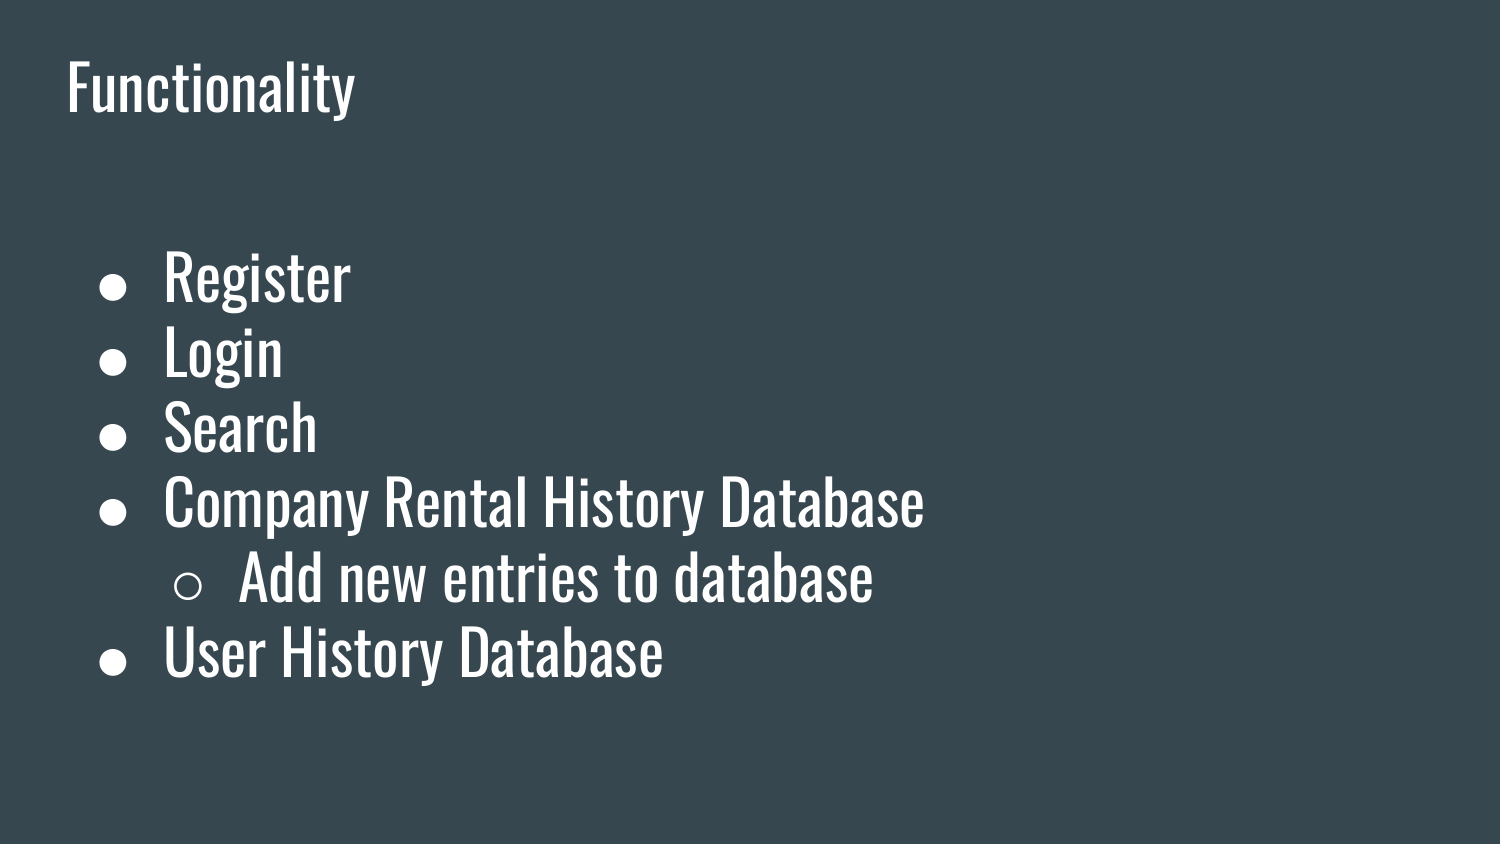

# Functionality
Register
Login
Search
Company Rental History Database
Add new entries to database
User History Database